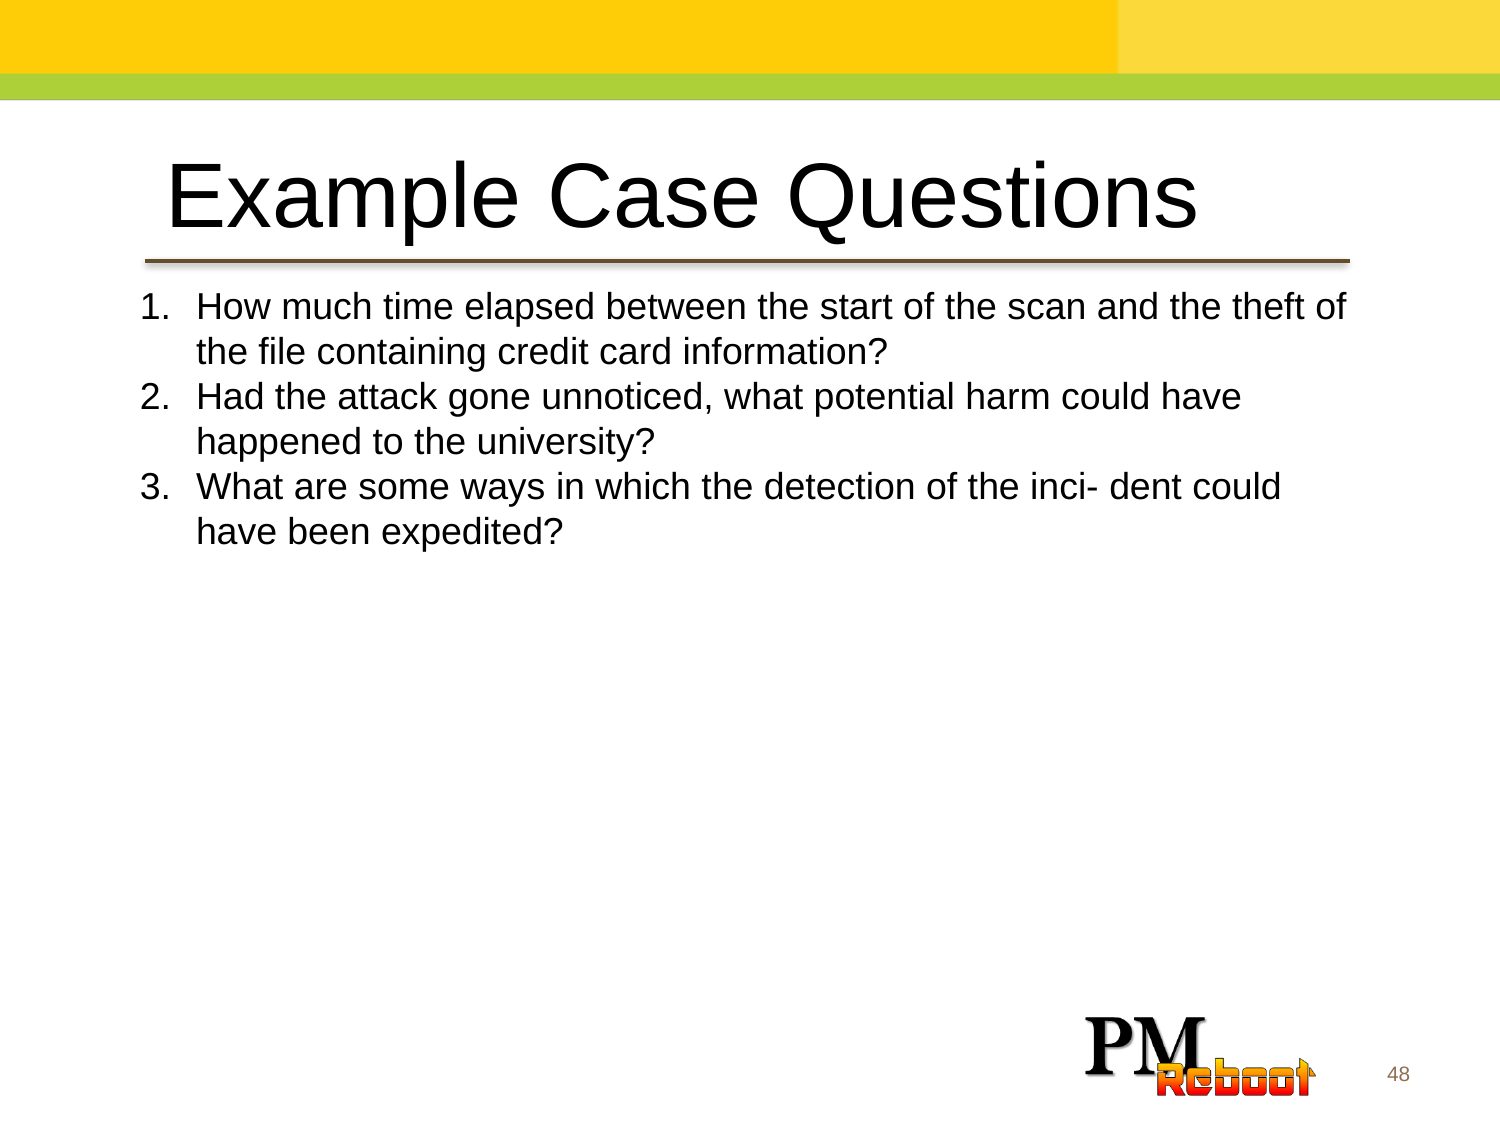

Example Case Questions
How much time elapsed between the start of the scan and the theft of the file containing credit card information?
Had the attack gone unnoticed, what potential harm could have happened to the university?
What are some ways in which the detection of the inci- dent could have been expedited?

48